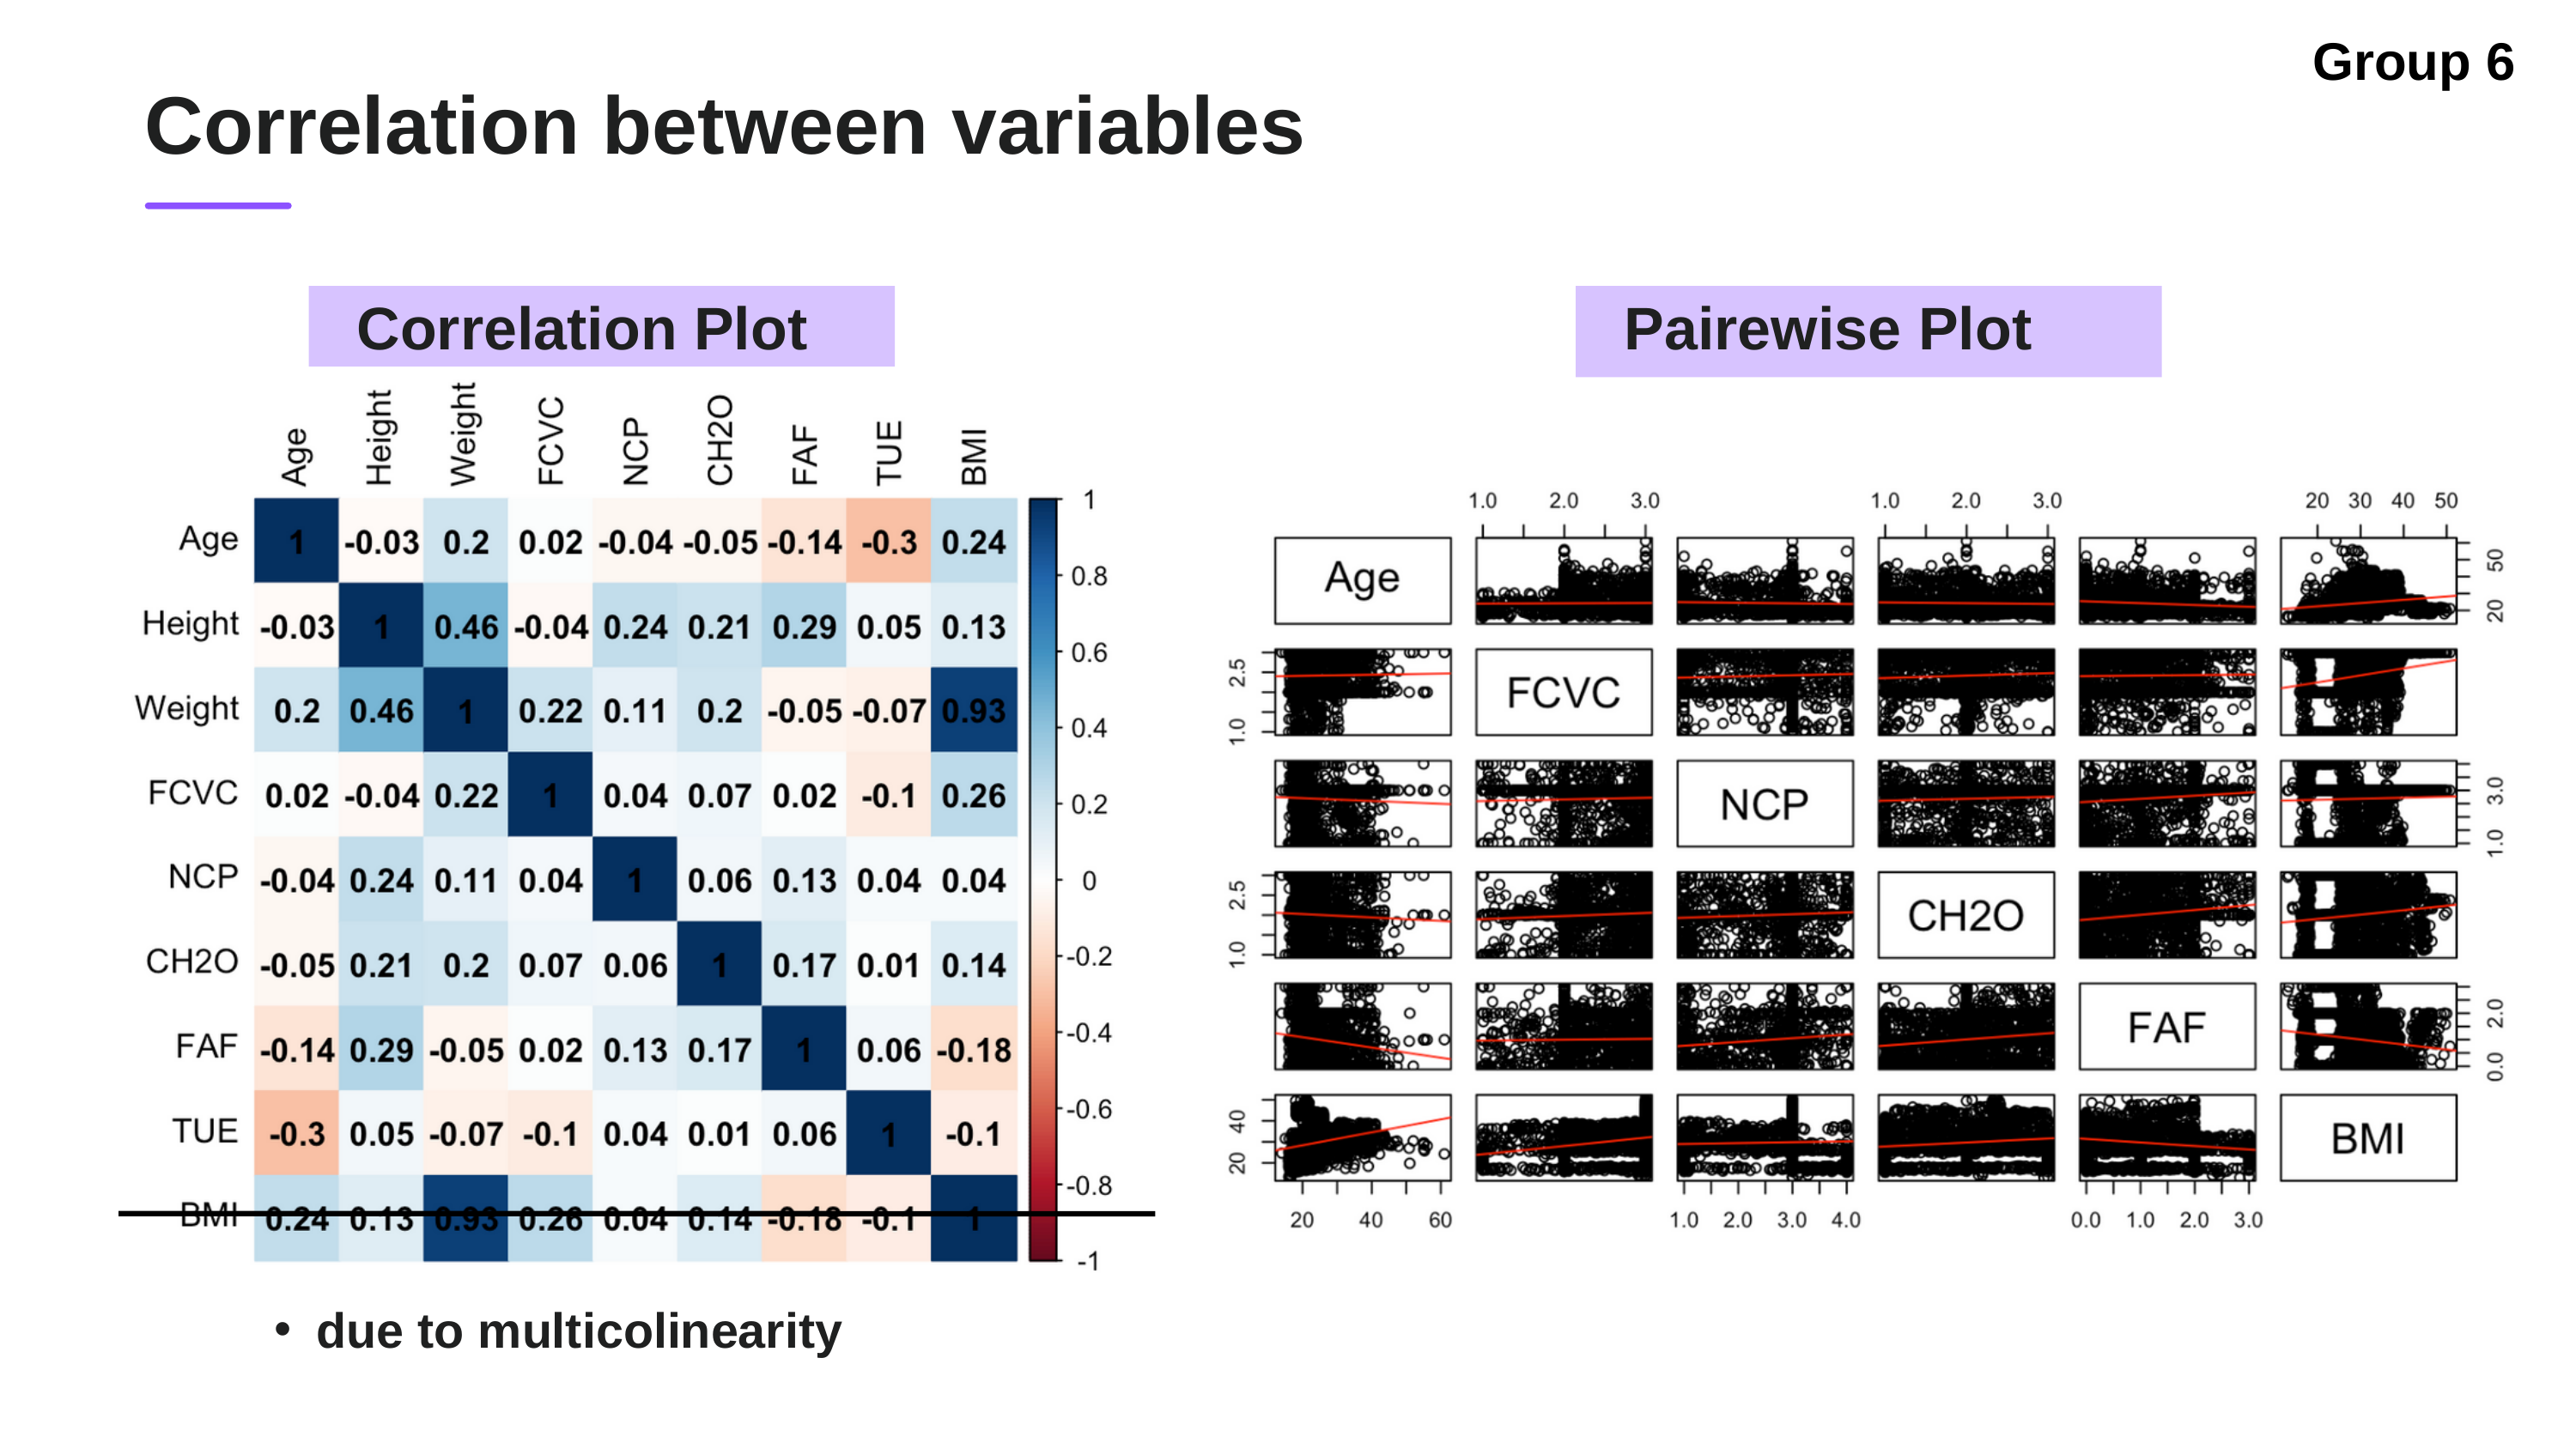

Group 6
Correlation between variables

Correlation Plot
Pairewise Plot

due to multicolinearity